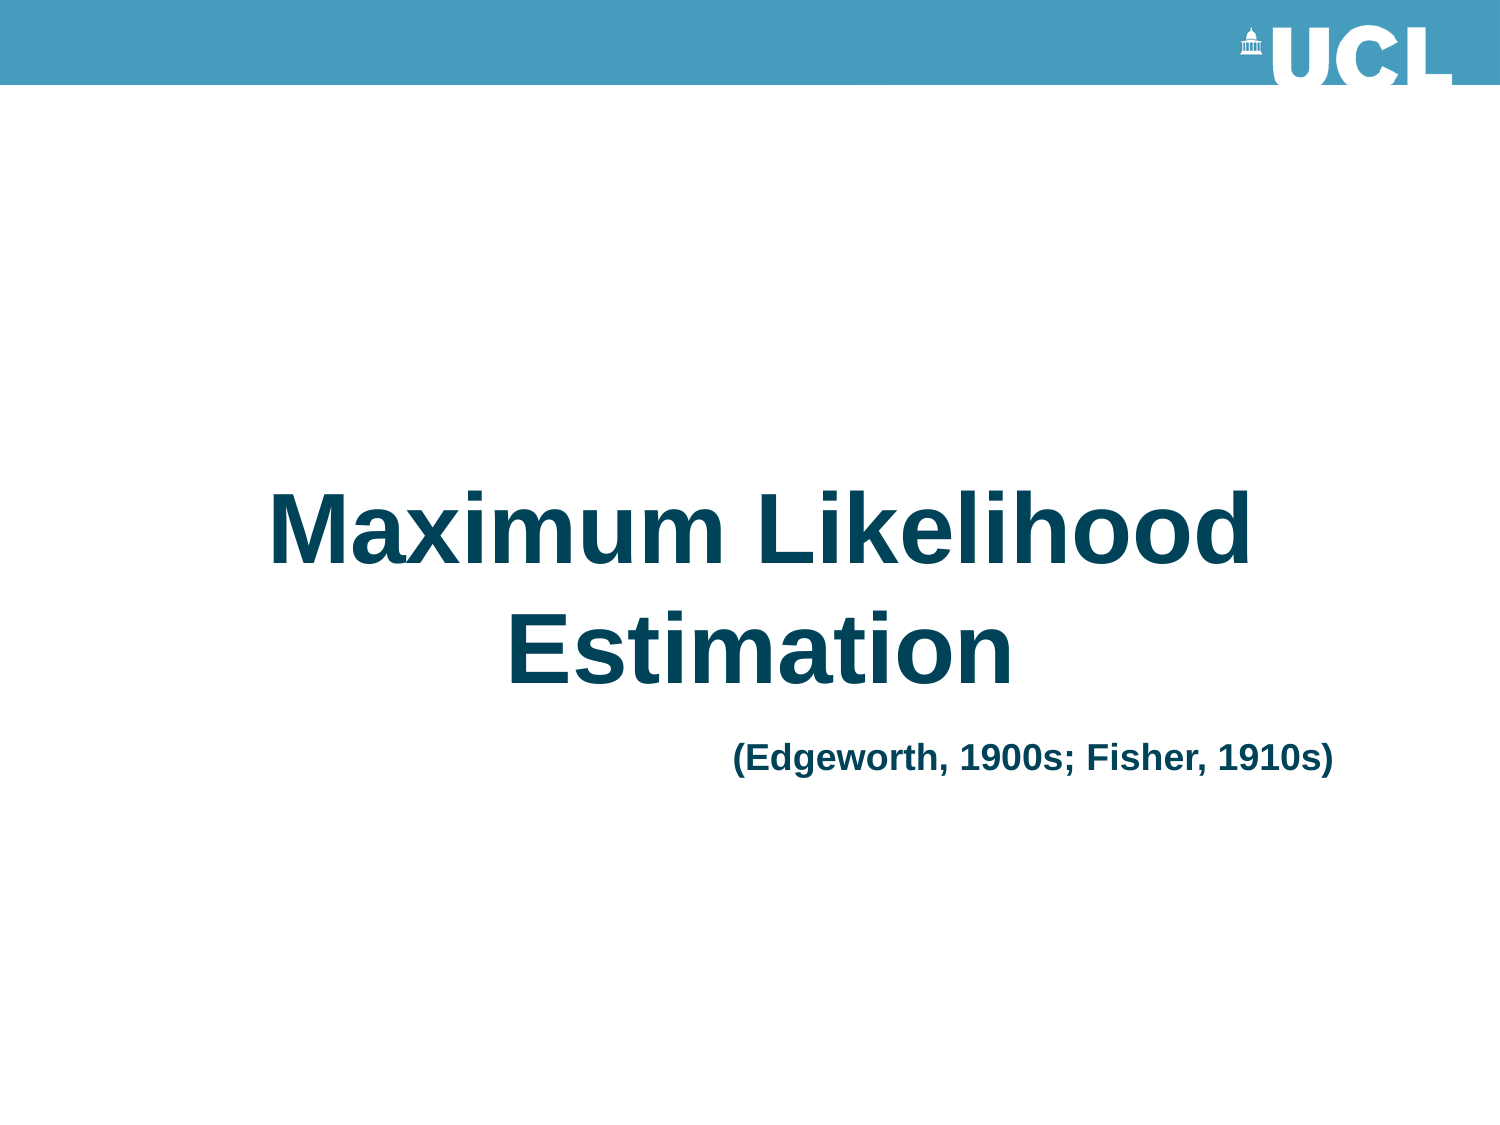

# Maximum Likelihood Estimation
(Edgeworth, 1900s; Fisher, 1910s)